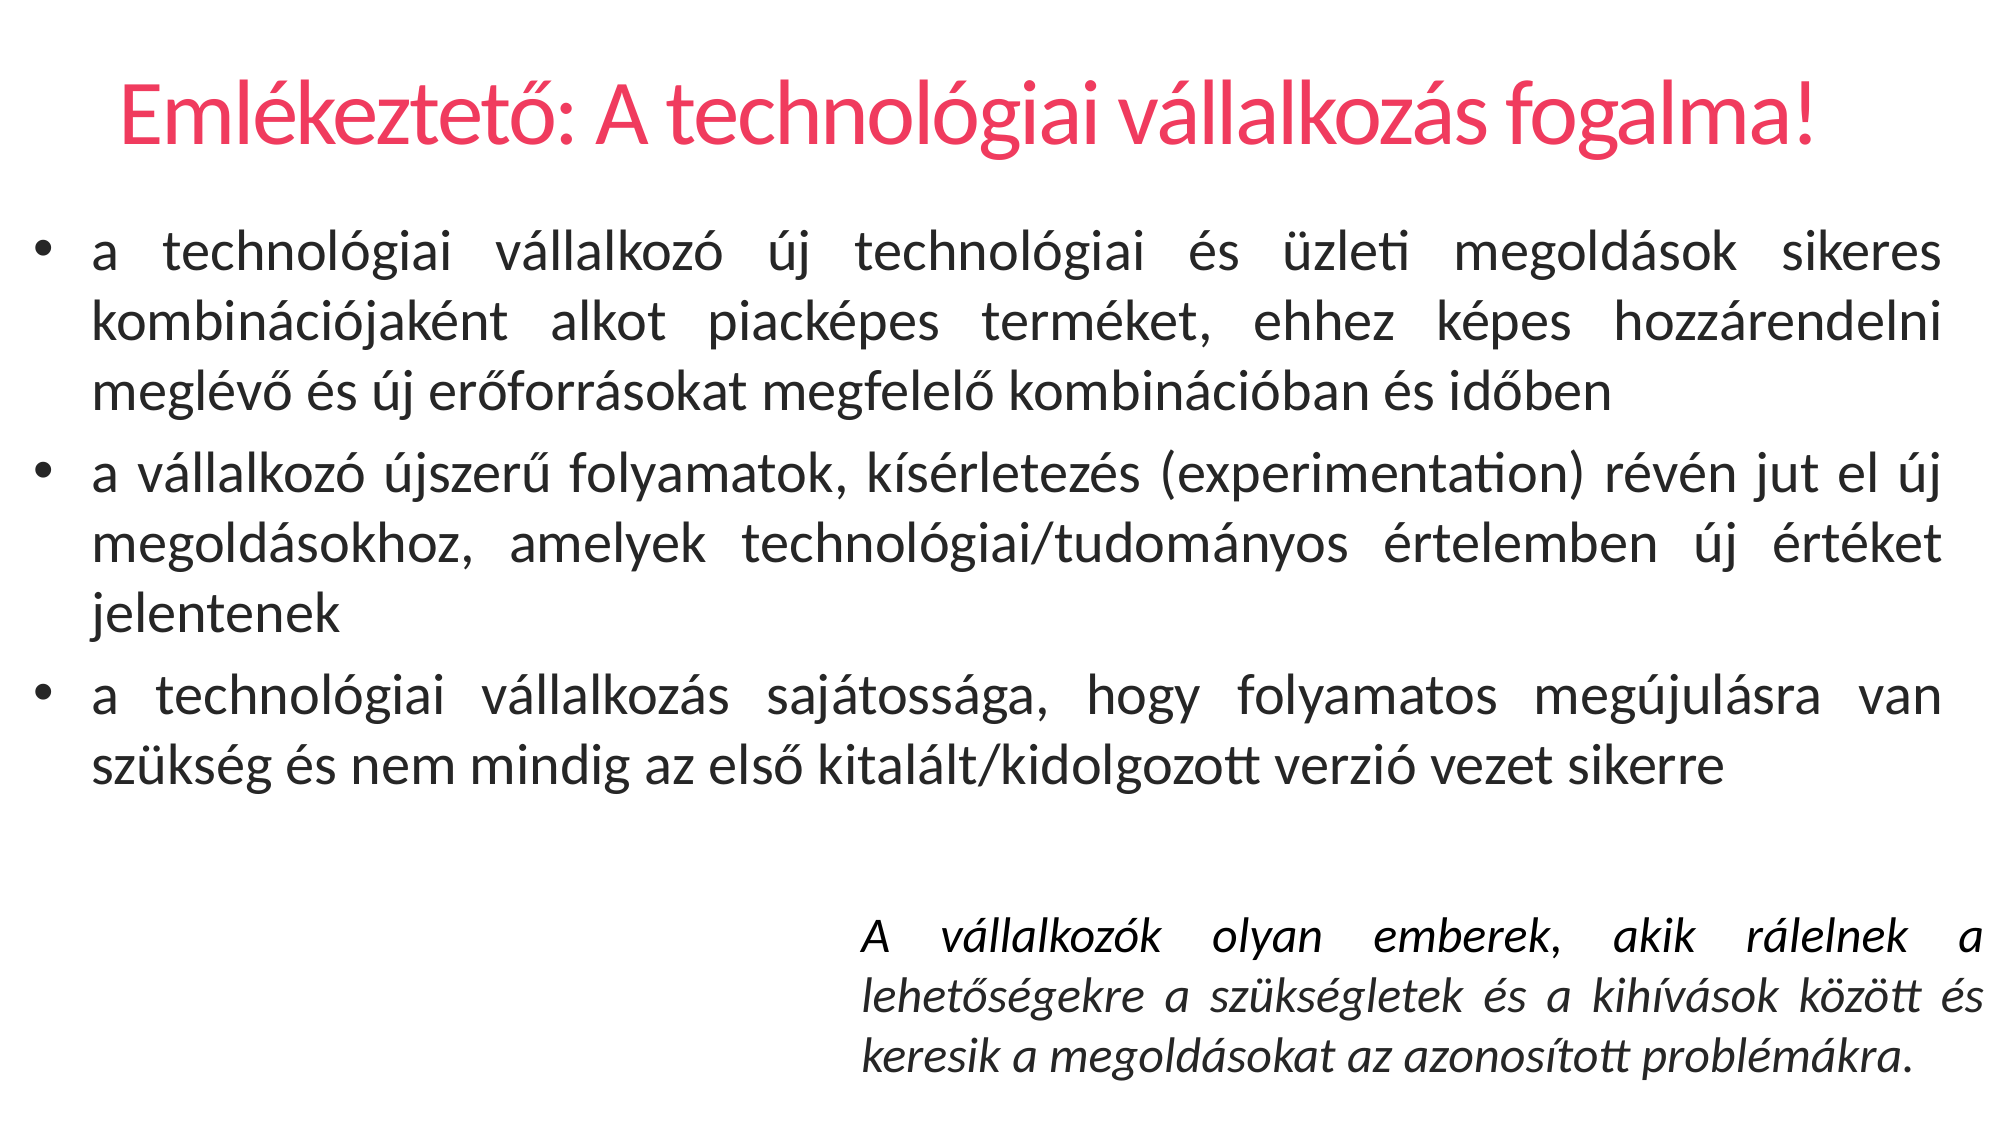

# Emlékeztető: A technológiai vállalkozás fogalma!
a technológiai vállalkozó új technológiai és üzleti megoldások sikeres kombinációjaként alkot piacképes terméket, ehhez képes hozzárendelni meglévő és új erőforrásokat megfelelő kombinációban és időben
a vállalkozó újszerű folyamatok, kísérletezés (experimentation) révén jut el új megoldásokhoz, amelyek technológiai/tudományos értelemben új értéket jelentenek
a technológiai vállalkozás sajátossága, hogy folyamatos megújulásra van szükség és nem mindig az első kitalált/kidolgozott verzió vezet sikerre

A vállalkozók olyan emberek, akik rálelnek a lehetőségekre a szükségletek és a kihívások között és keresik a megoldásokat az azonosított problémákra.